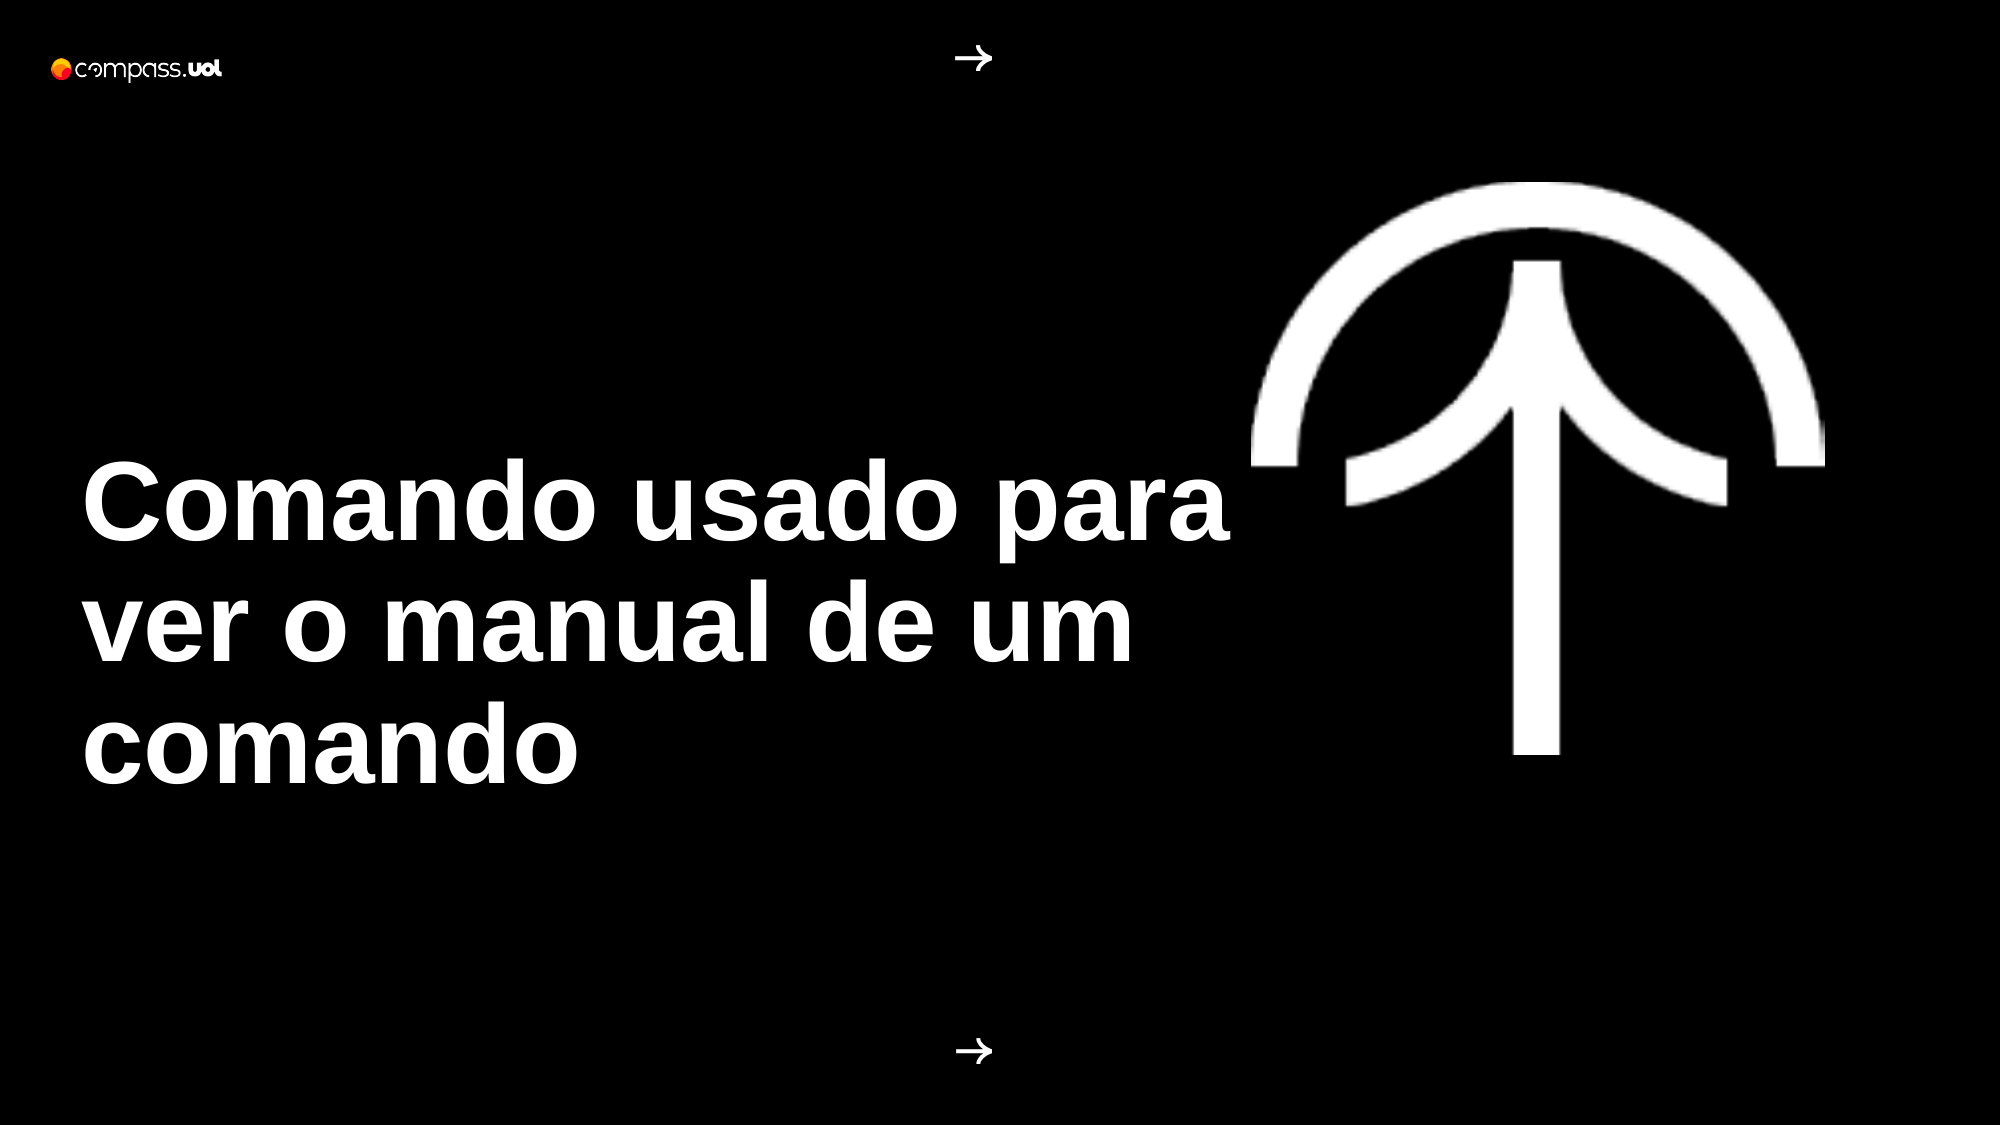

Comando usado para ver o manual de um comando